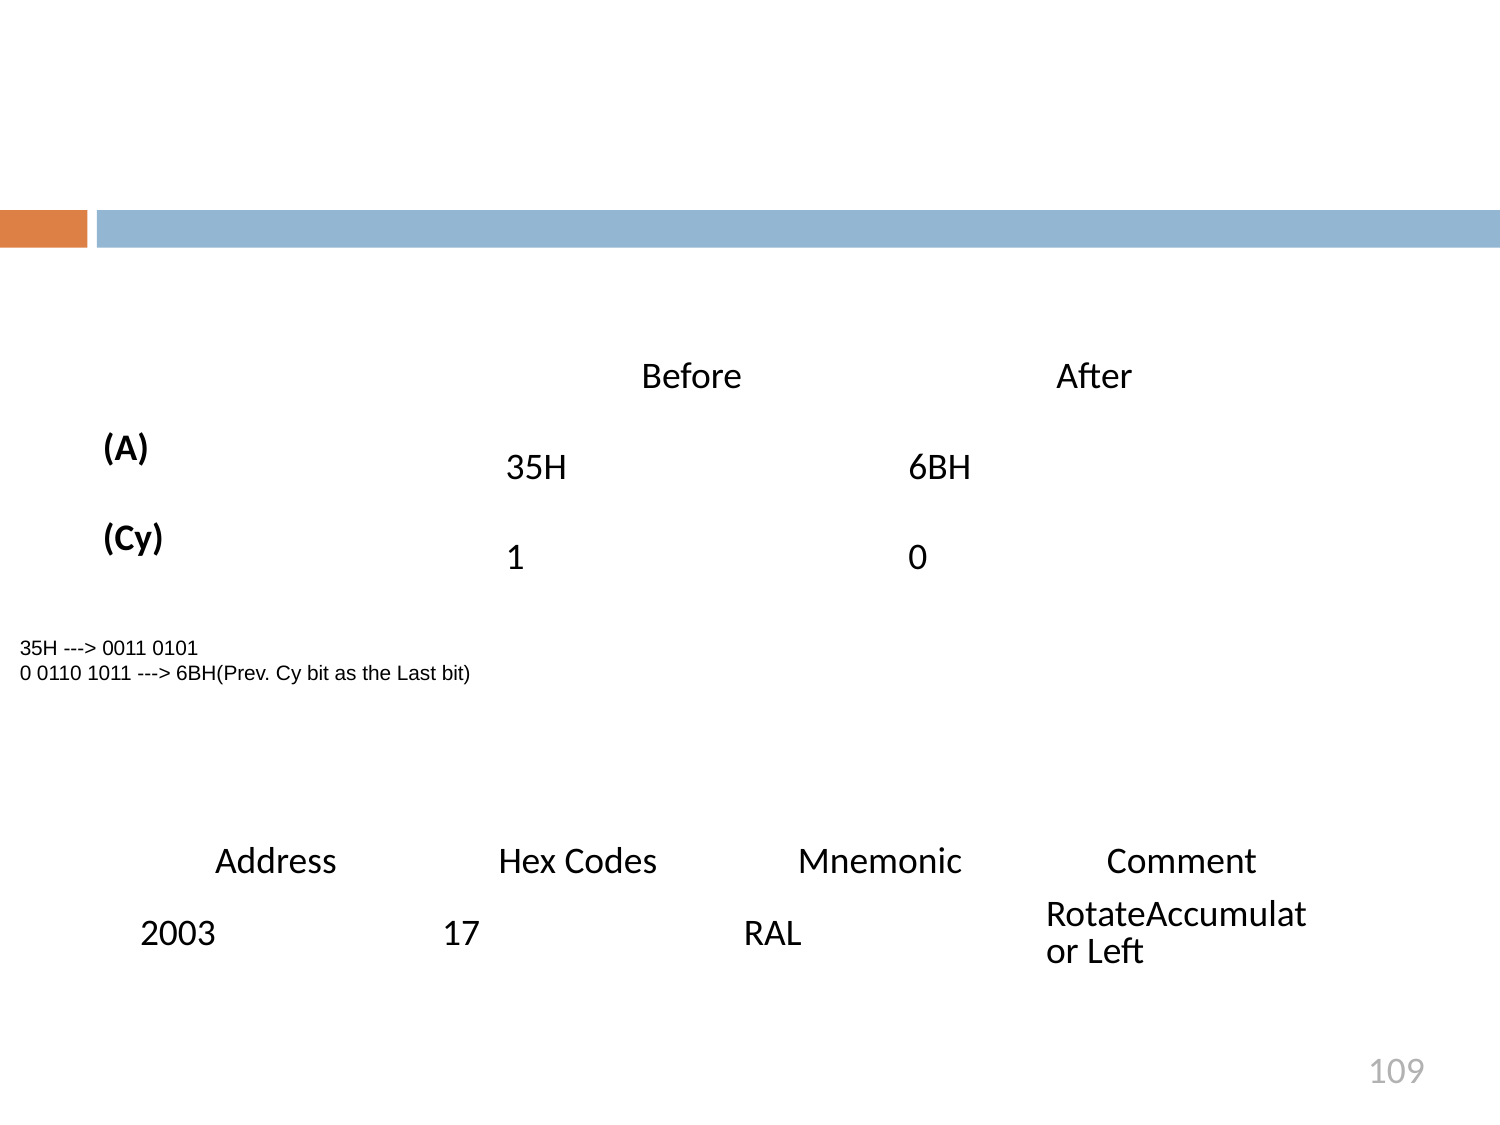

#
|  | Before | After |
| --- | --- | --- |
| (A) | 35H | 6BH |
| (Cy) | 1 | 0 |
35H ---> 0011 0101
0 0110 1011 ---> 6BH(Prev. Cy bit as the Last bit)

| Address | Hex Codes | Mnemonic | Comment |
| --- | --- | --- | --- |
| 2003 | 17 | RAL | RotateAccumulator Left |
109